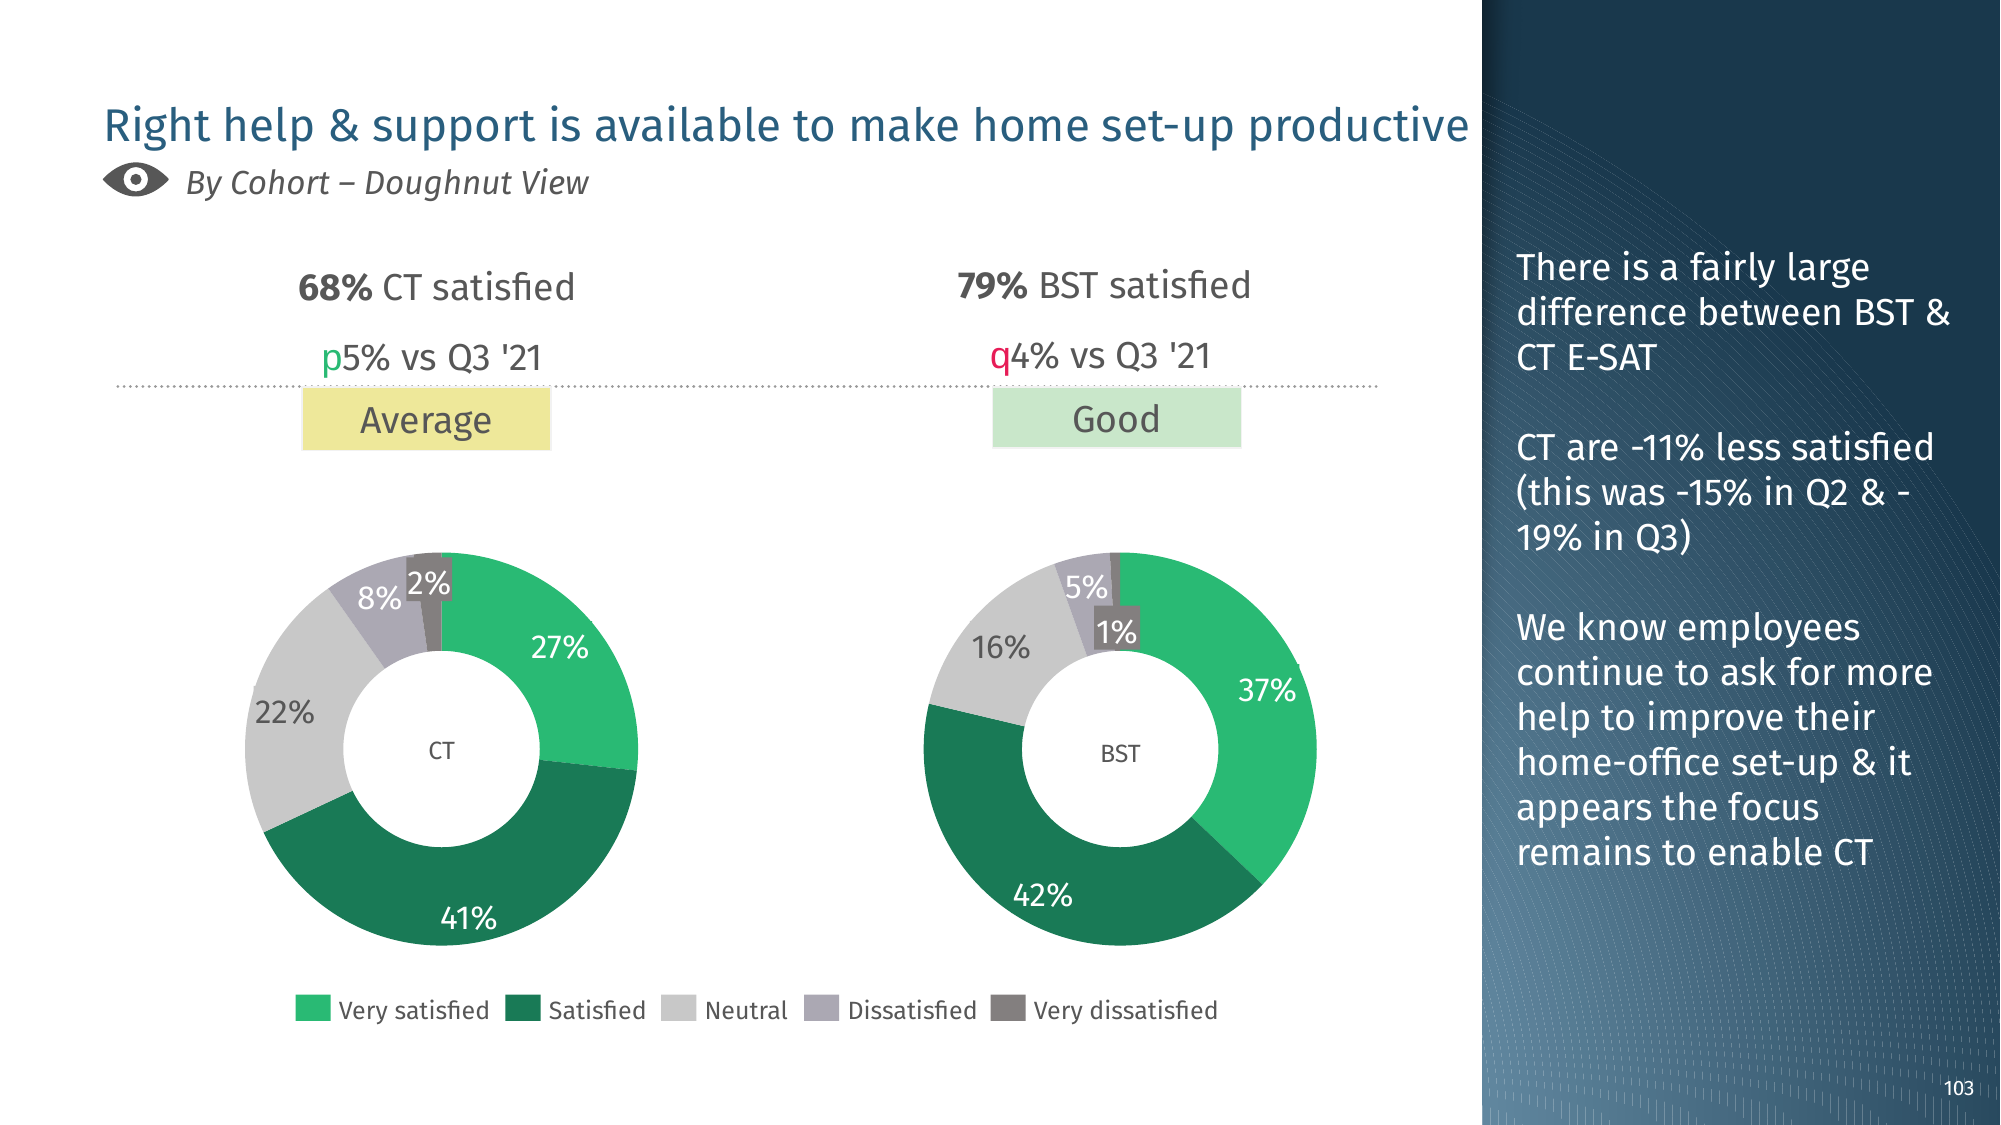

There is a fairly large difference between BST & CT E-SAT

CT are -11% less satisfied (this was -15% in Q2 & -19% in Q3)

We know employees continue to ask for more help to improve their home-office set-up & it appears the focus remains to enable CT
# Right help & support is available to make home set-up productive

By Cohort – Doughnut View
79% BST satisfied

q4% vs Q3 '21
68% CT satisfied

p5% vs Q3 '21
Average
Good

### Chart

| Category |  |
|---|---|

### Chart

| Category |  |
|---|---|
2%
5%
8%
1%
16%
27%
37%
22%
CT
BST
42%
41%
Very satisfied
Satisfied
Neutral
Dissatisfied
Very dissatisfied